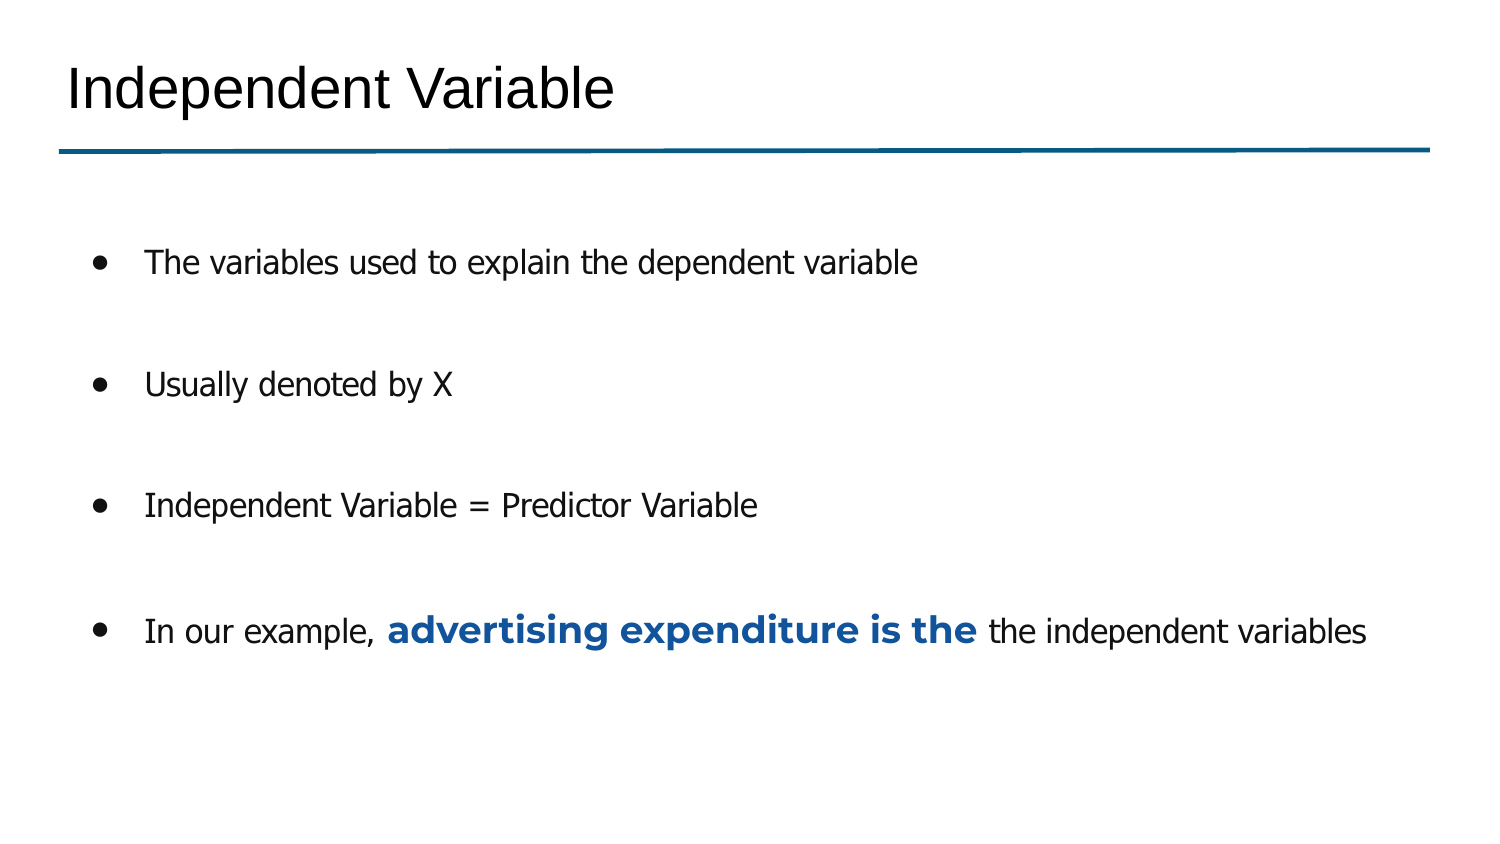

# Independent Variable

The variables used to explain the dependent variable

Usually denoted by X

Independent Variable = Predictor Variable

In our example, advertising expenditure is the the independent variables